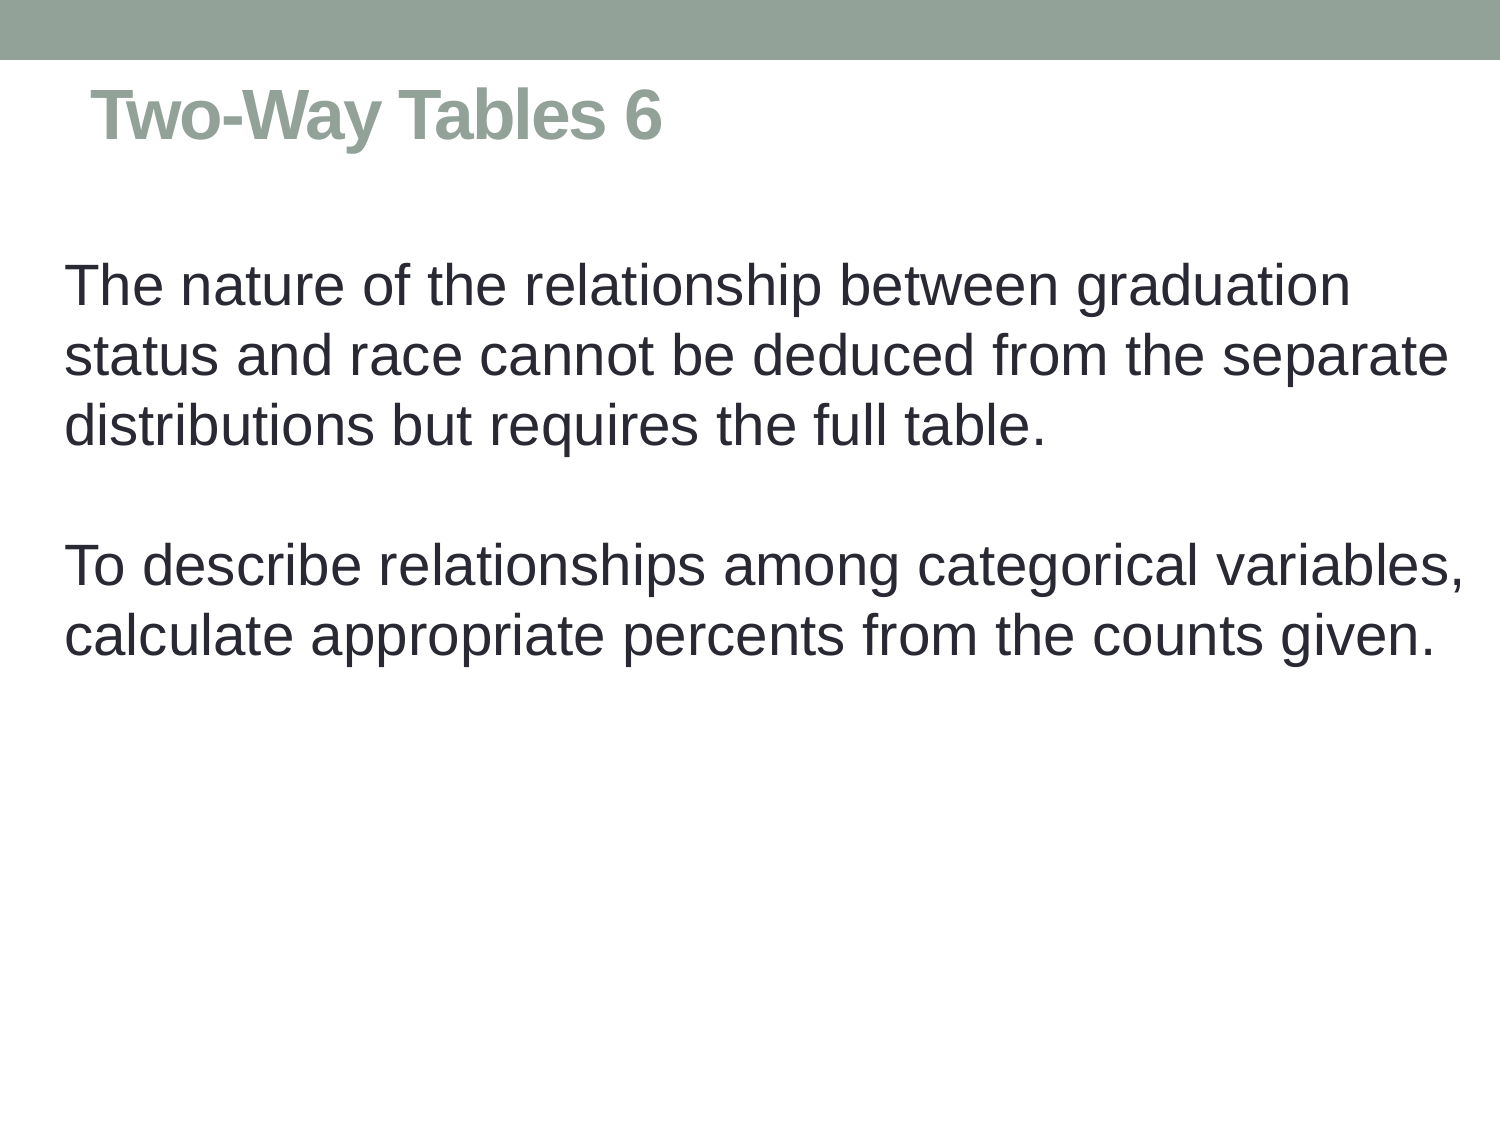

# Two-Way Tables 6
The nature of the relationship between graduation status and race cannot be deduced from the separate distributions but requires the full table.

To describe relationships among categorical variables, calculate appropriate percents from the counts given.